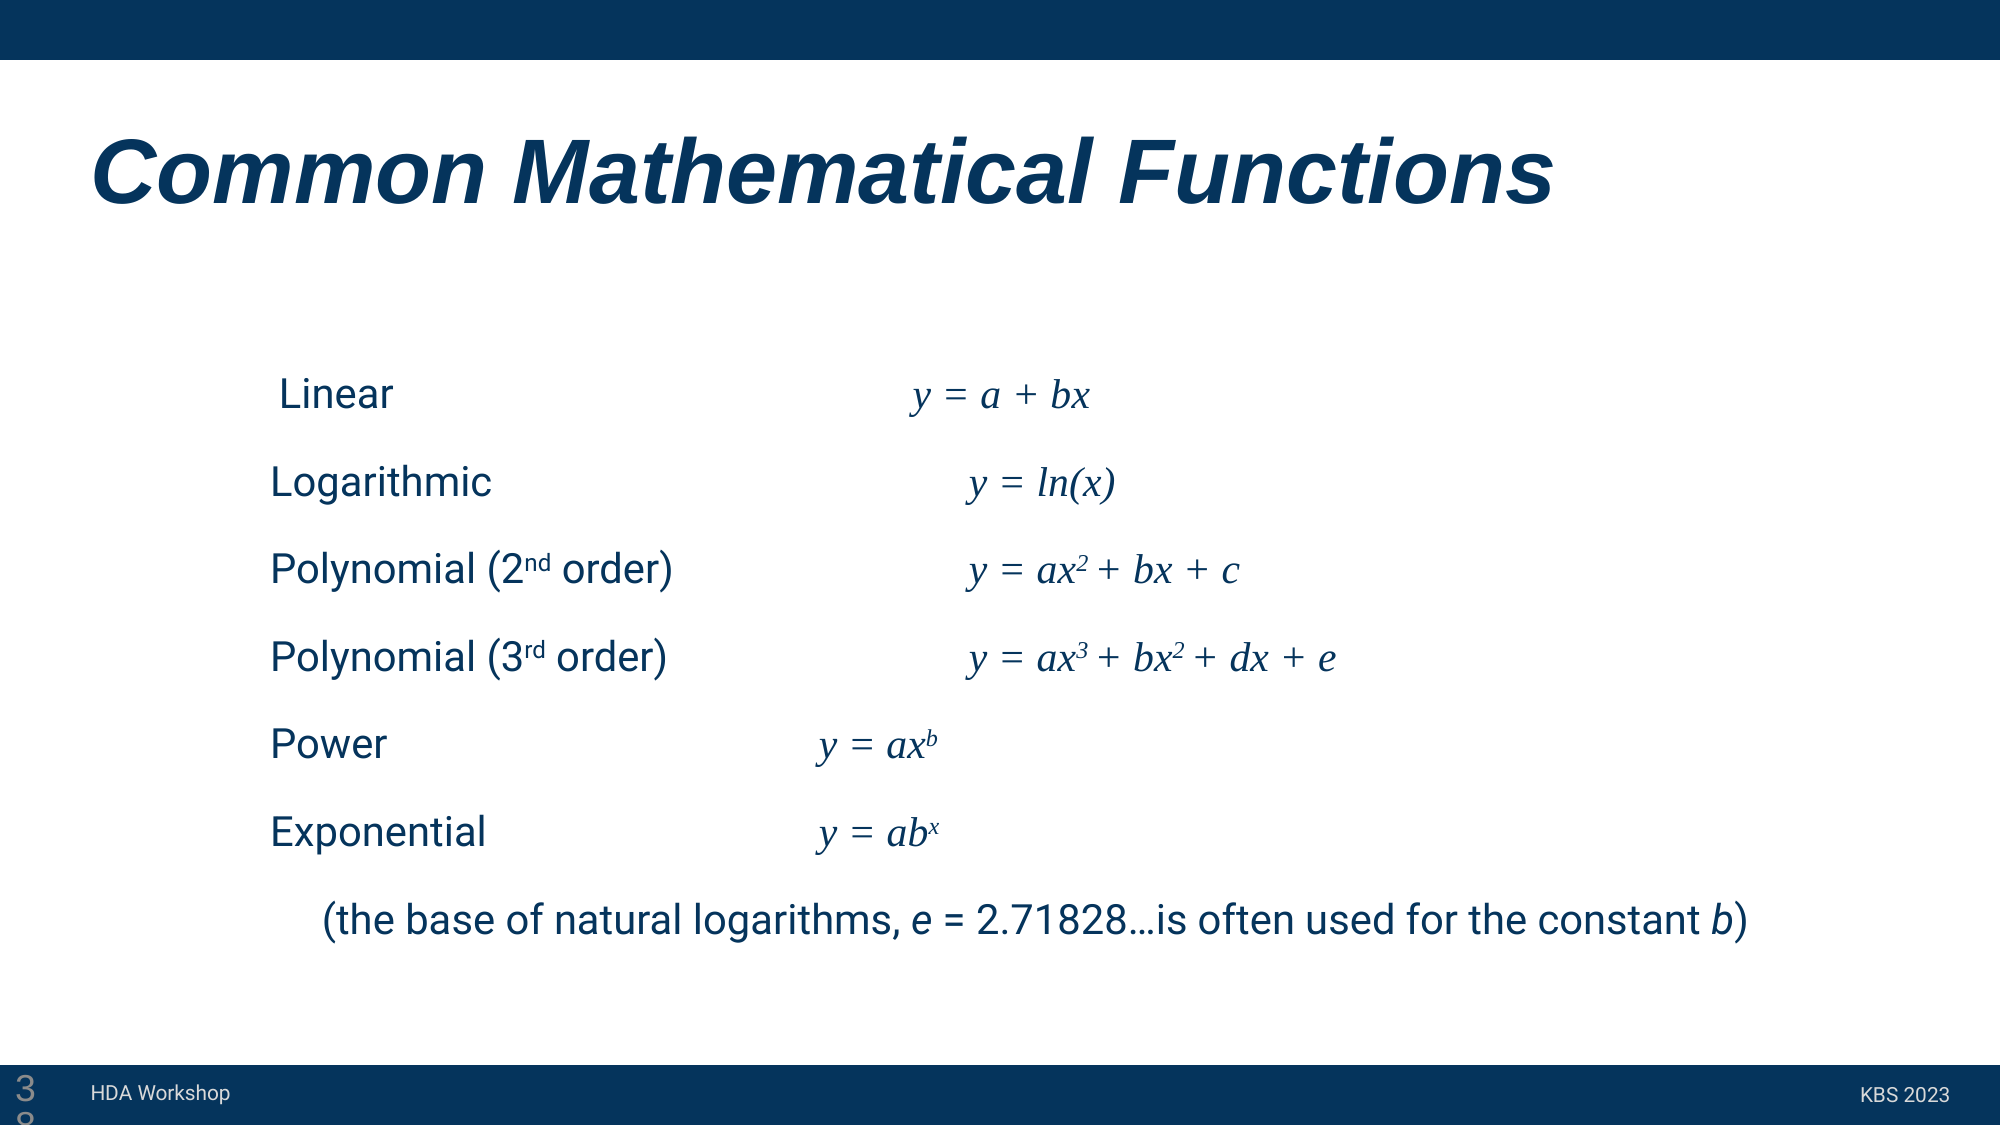

# Common Mathematical Functions

Linear                           		y = a + bx
     Logarithmic                  		y = ln(x)
     Polynomial (2nd order)  		y = ax2 + bx + c
     Polynomial (3rd order)  		y = ax3 + bx2 + dx + e
     Power                          		y = axb
     Exponential                 		y = abx
(the base of natural logarithms, e = 2.71828…is often used for the constant b)
38
HDA Workshop
KBS 2023